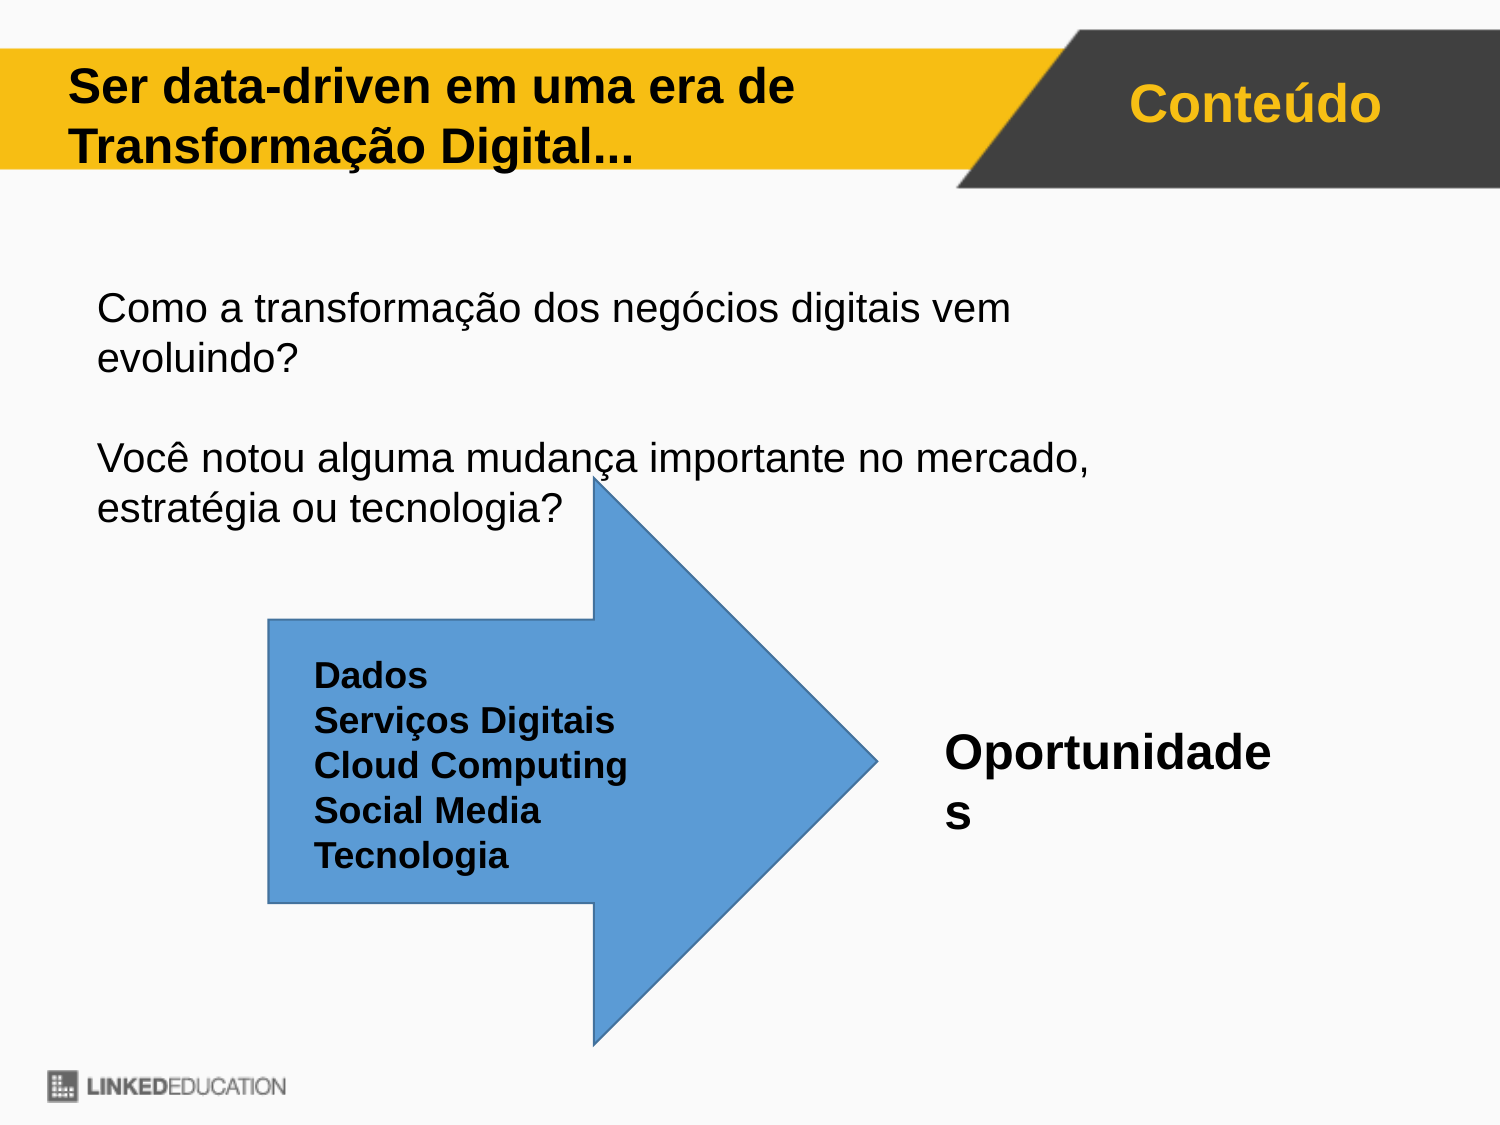

Ser data-driven em uma era de Transformação Digital...
Como a transformação dos negócios digitais vem evoluindo?

Você notou alguma mudança importante no mercado, estratégia ou tecnologia?

Dados
Serviços Digitais
Cloud Computing
Social Media
Tecnologia

Oportunidades